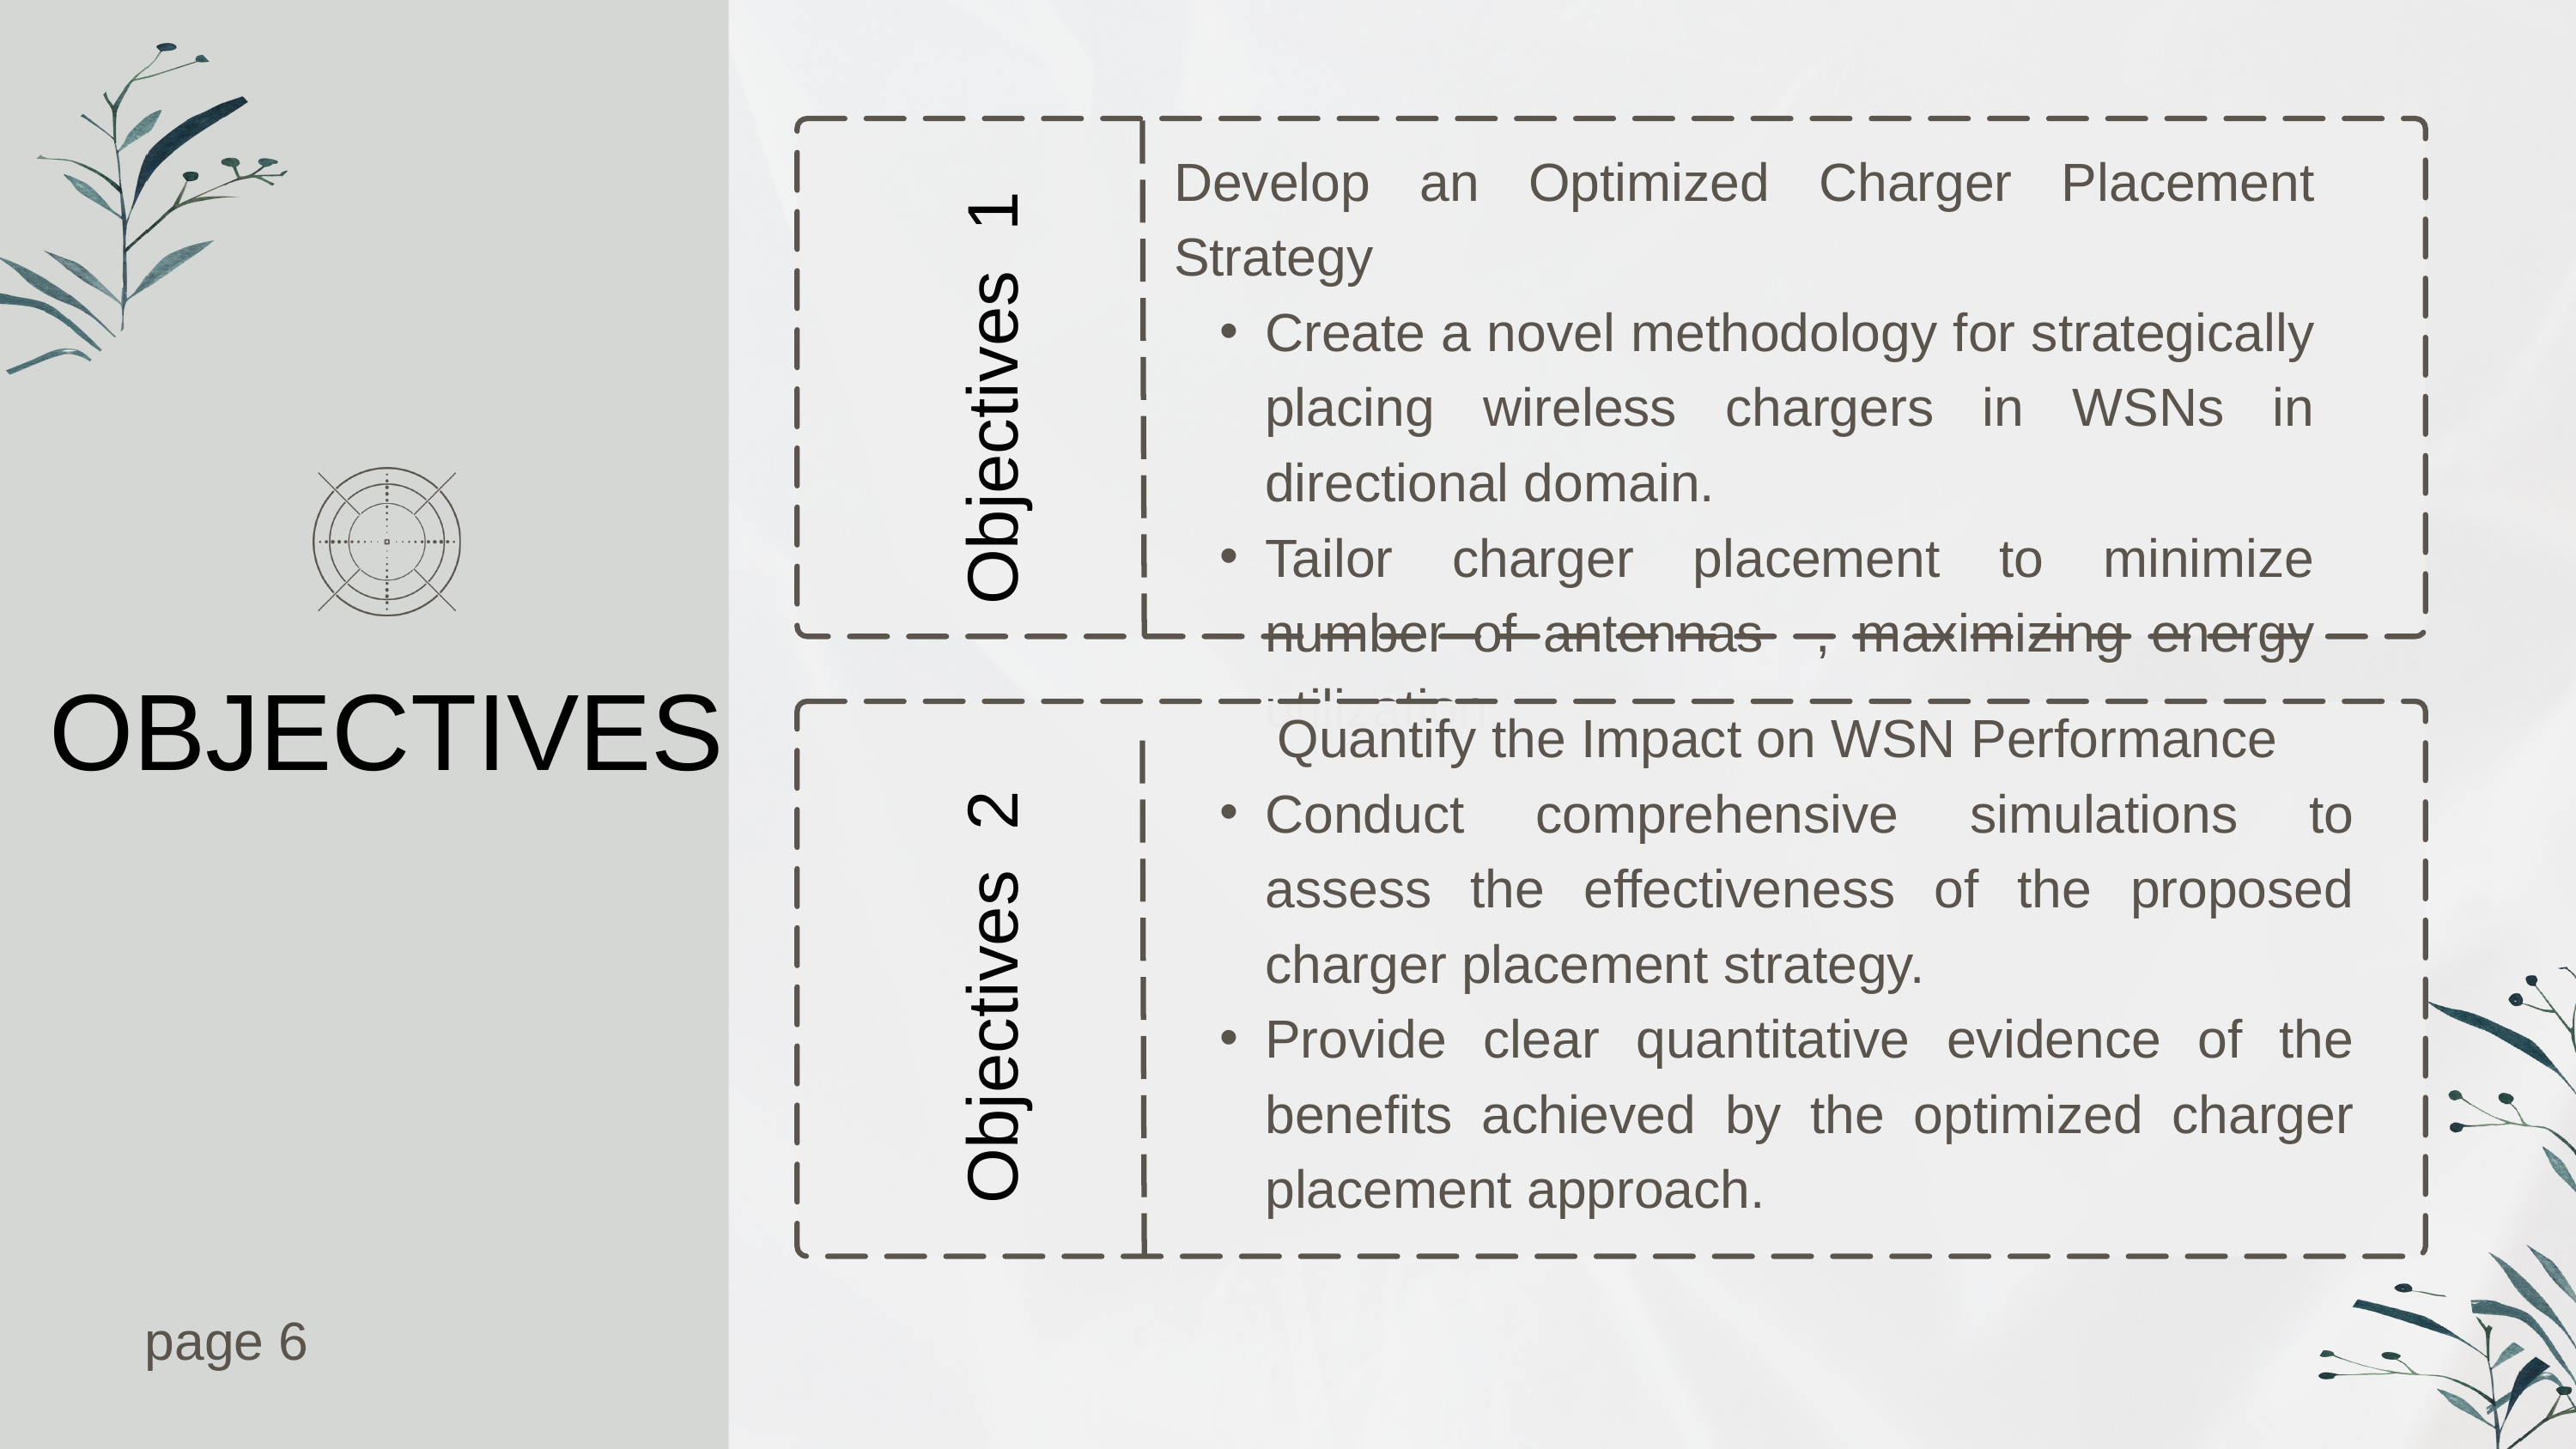

Develop an Optimized Charger Placement Strategy
Create a novel methodology for strategically placing wireless chargers in WSNs in directional domain.
Tailor charger placement to minimize number of antennas  , maximizing energy utilization.

Objectives  1

       Quantify the Impact on WSN Performance
Conduct comprehensive simulations to assess the effectiveness of the proposed charger placement strategy.
Provide clear quantitative evidence of the benefits achieved by the optimized charger placement approach.

OBJECTIVES

Objectives  2

page 6